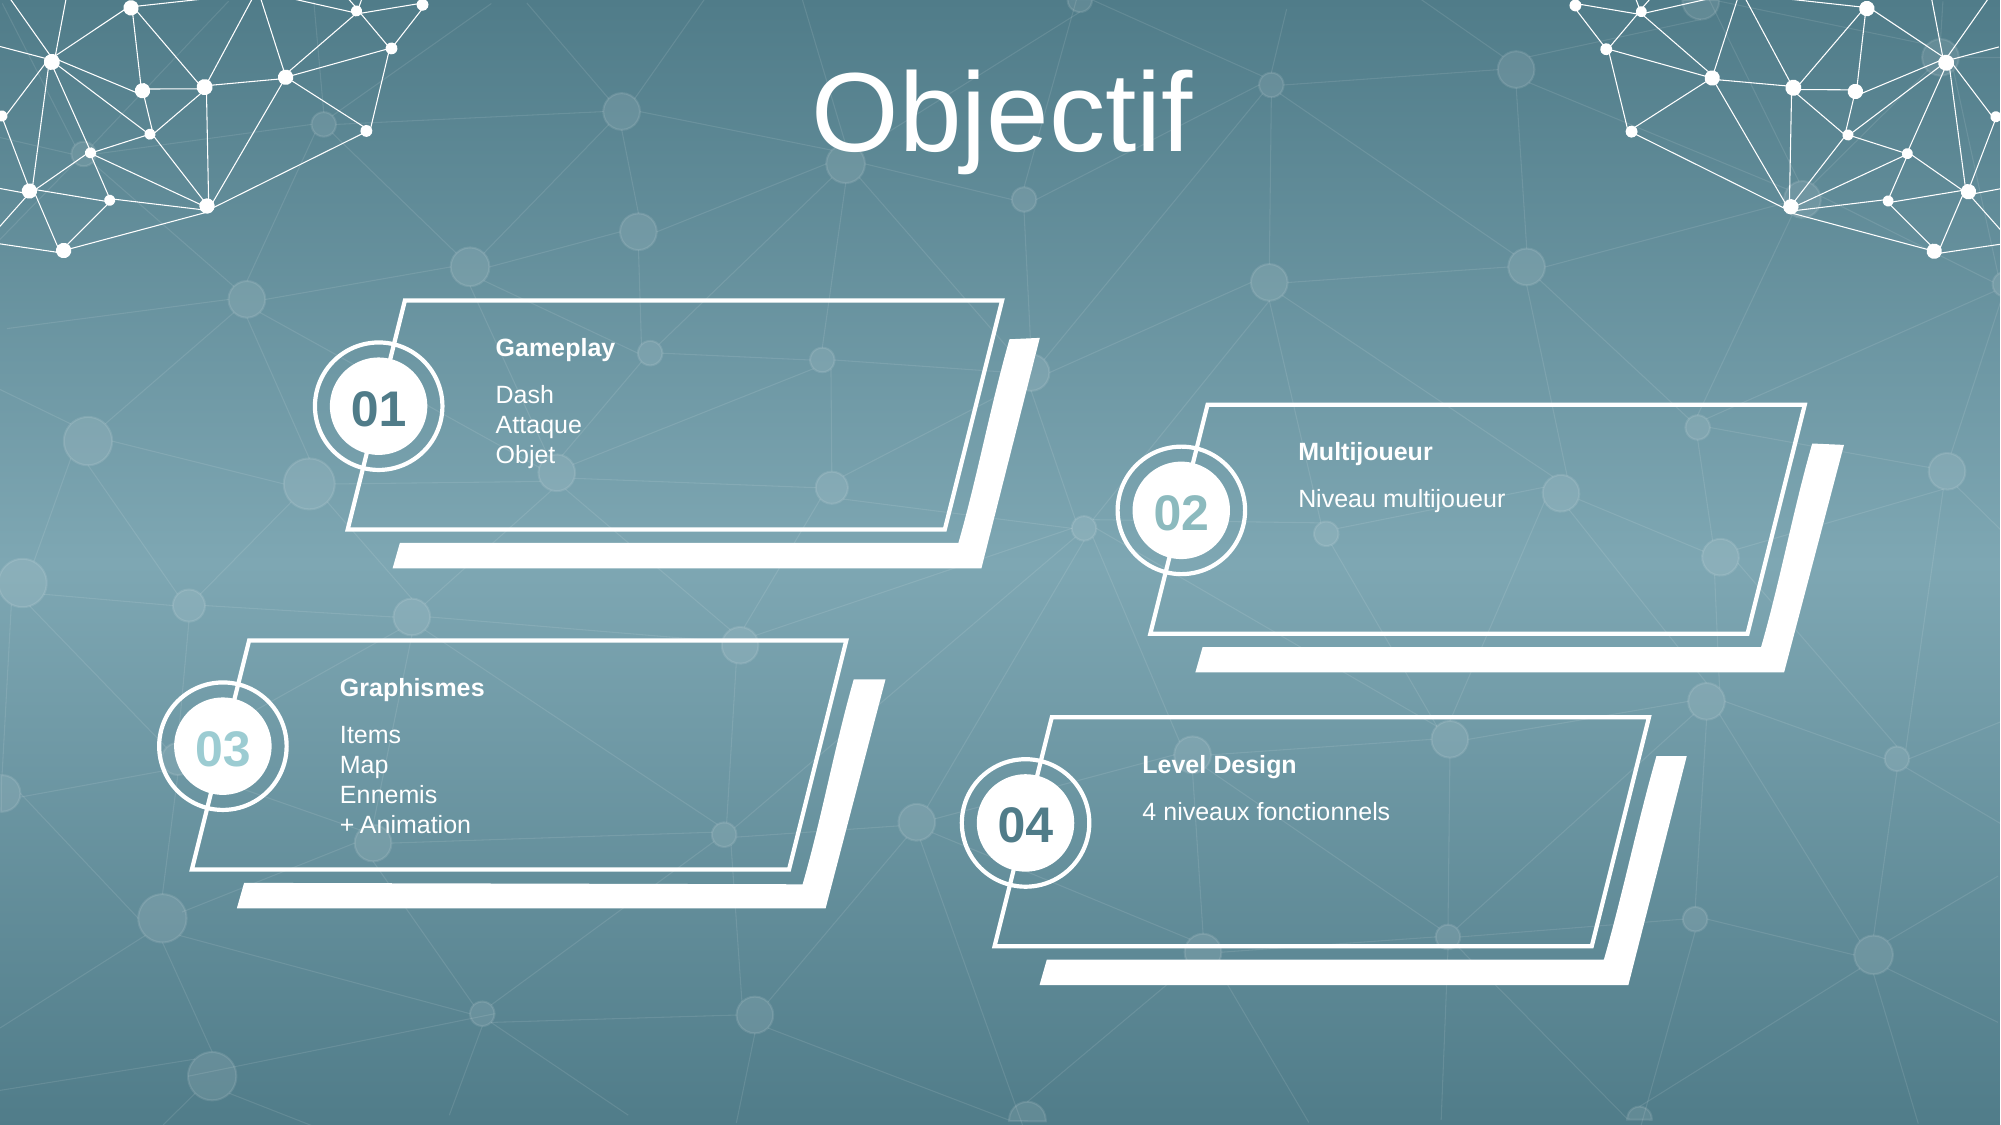

Objectif

Gameplay
Dash
Attaque
Objet

01

Multijoueur
Niveau multijoueur

02

Graphismes
Items
Map
Ennemis
+ Animation

03

Level Design
4 niveaux fonctionnels

04